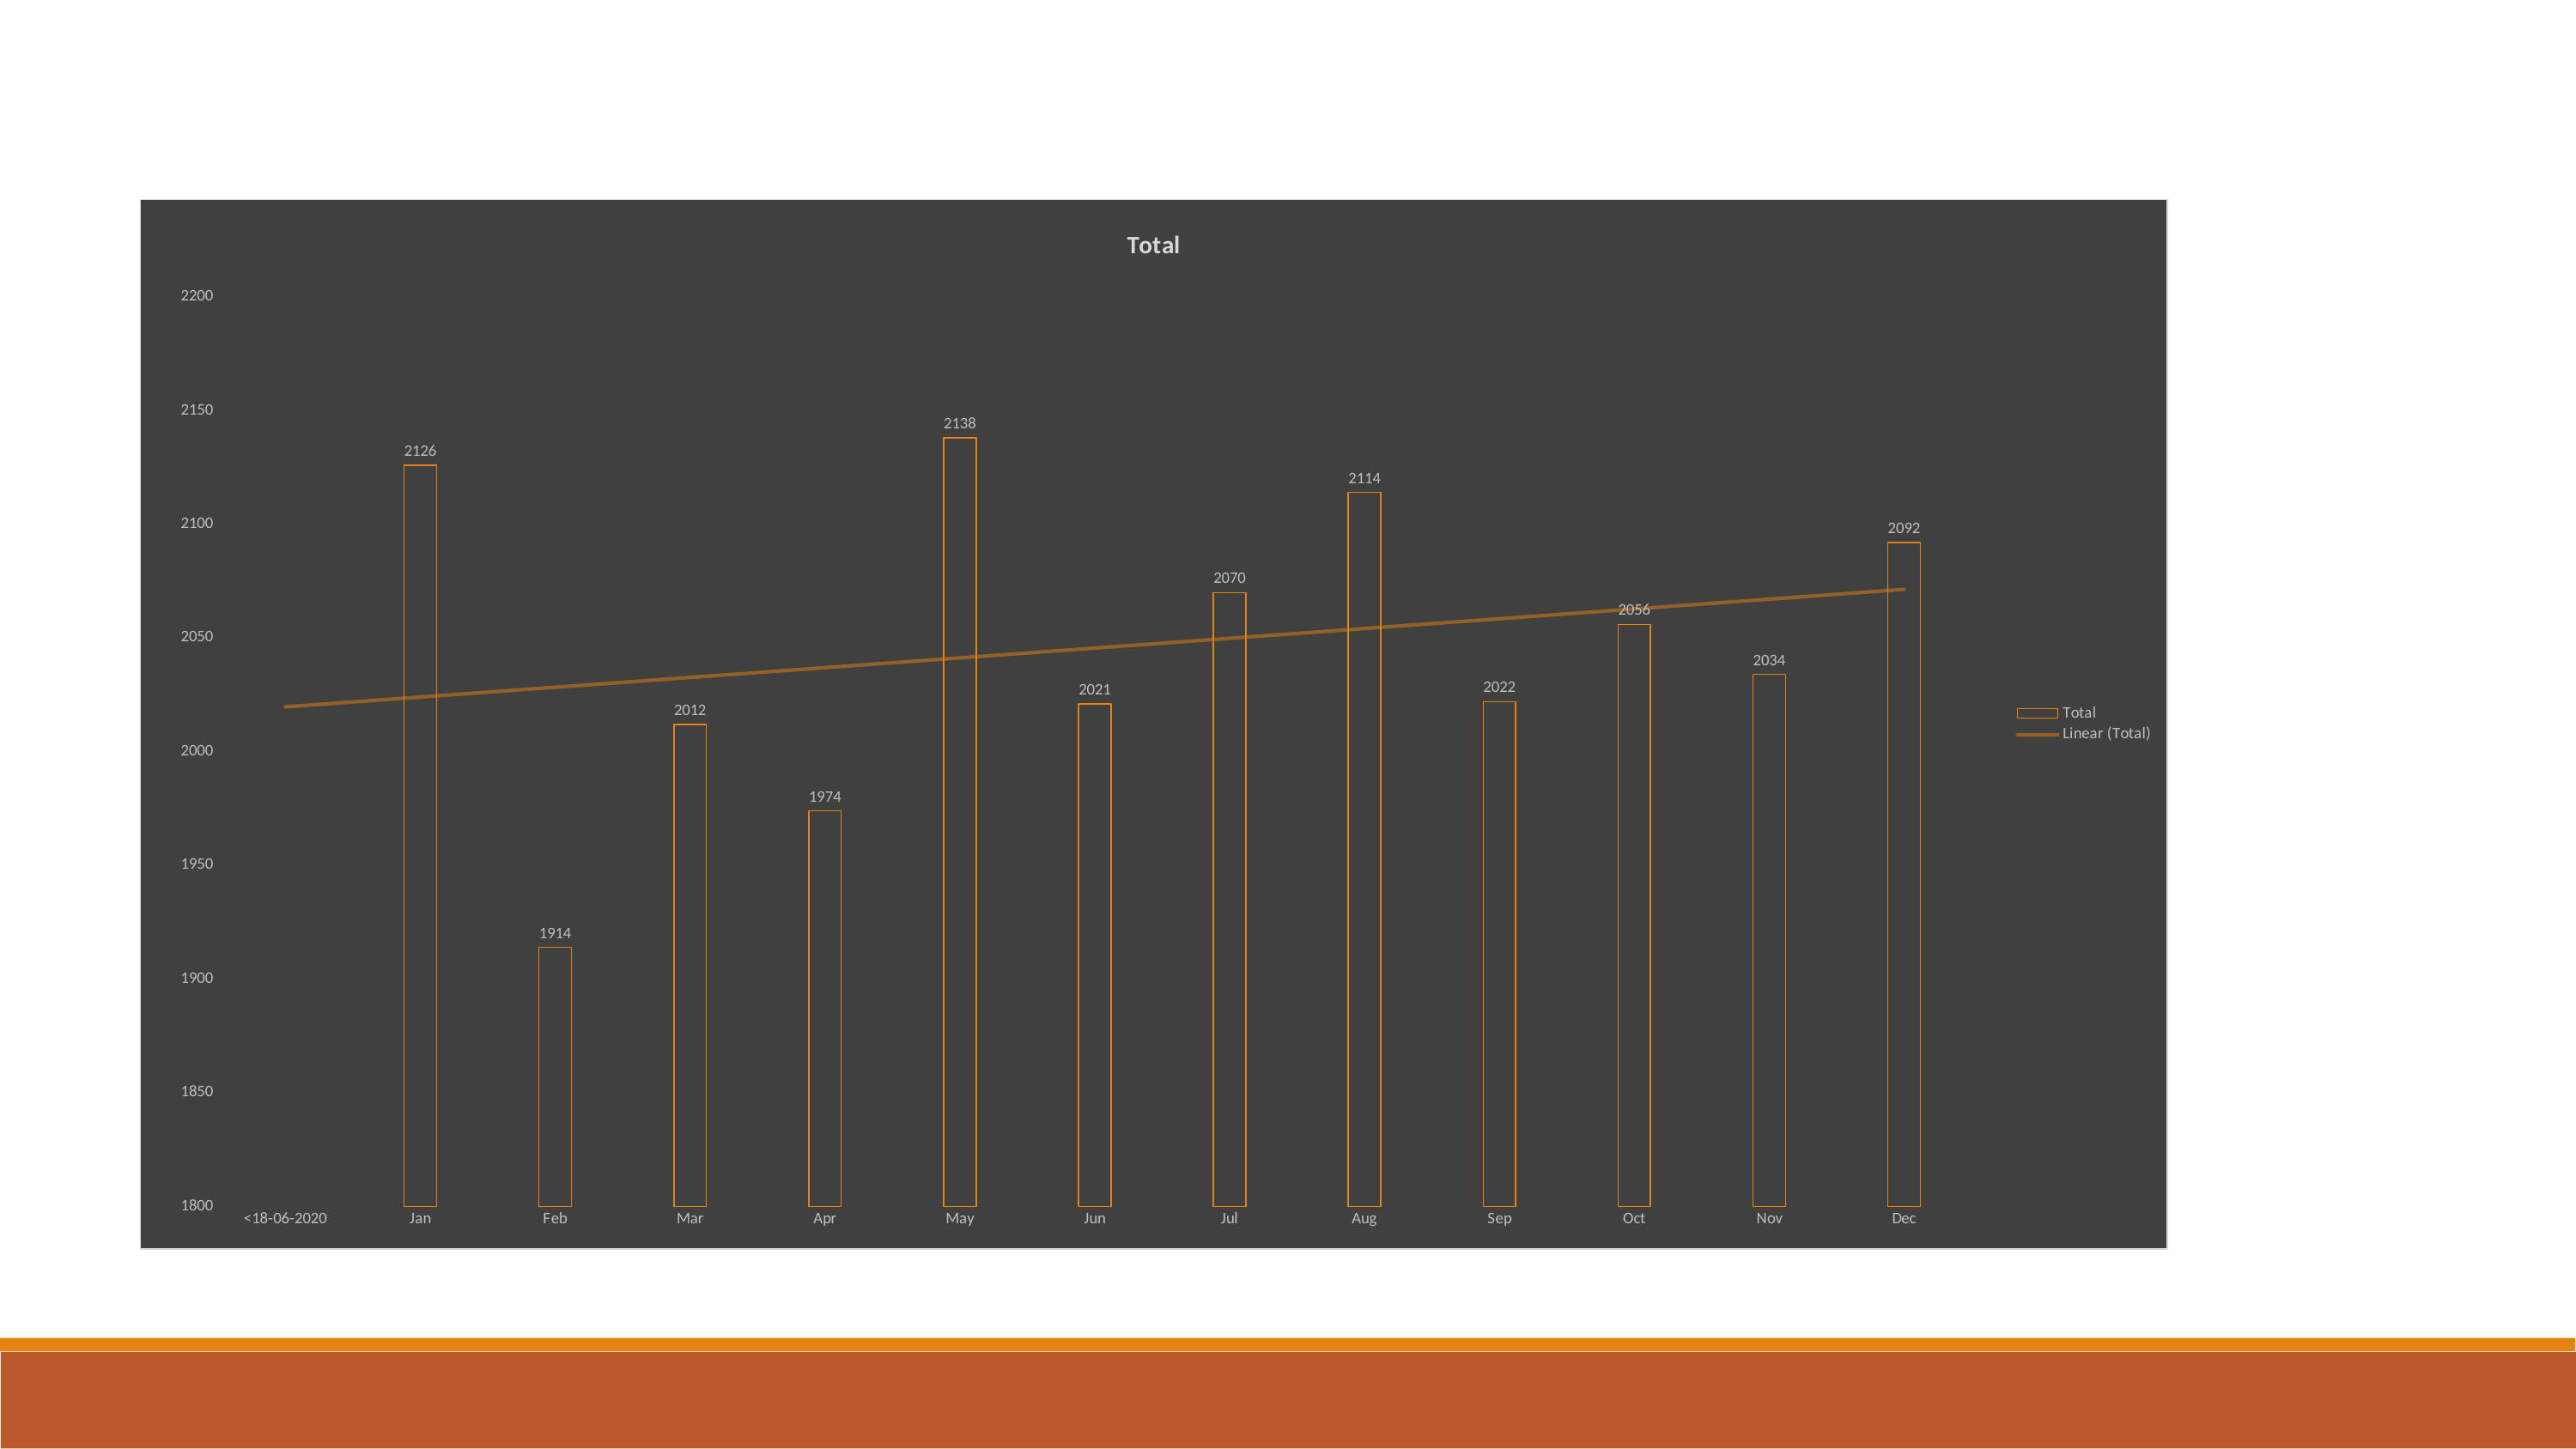

### Chart:

| Category | Total |
|---|---|
| <18-06-2020 | None |
| Jan | 2126.0 |
| Feb | 1914.0 |
| Mar | 2012.0 |
| Apr | 1974.0 |
| May | 2138.0 |
| Jun | 2021.0 |
| Jul | 2070.0 |
| Aug | 2114.0 |
| Sep | 2022.0 |
| Oct | 2056.0 |
| Nov | 2034.0 |
| Dec | 2092.0 |